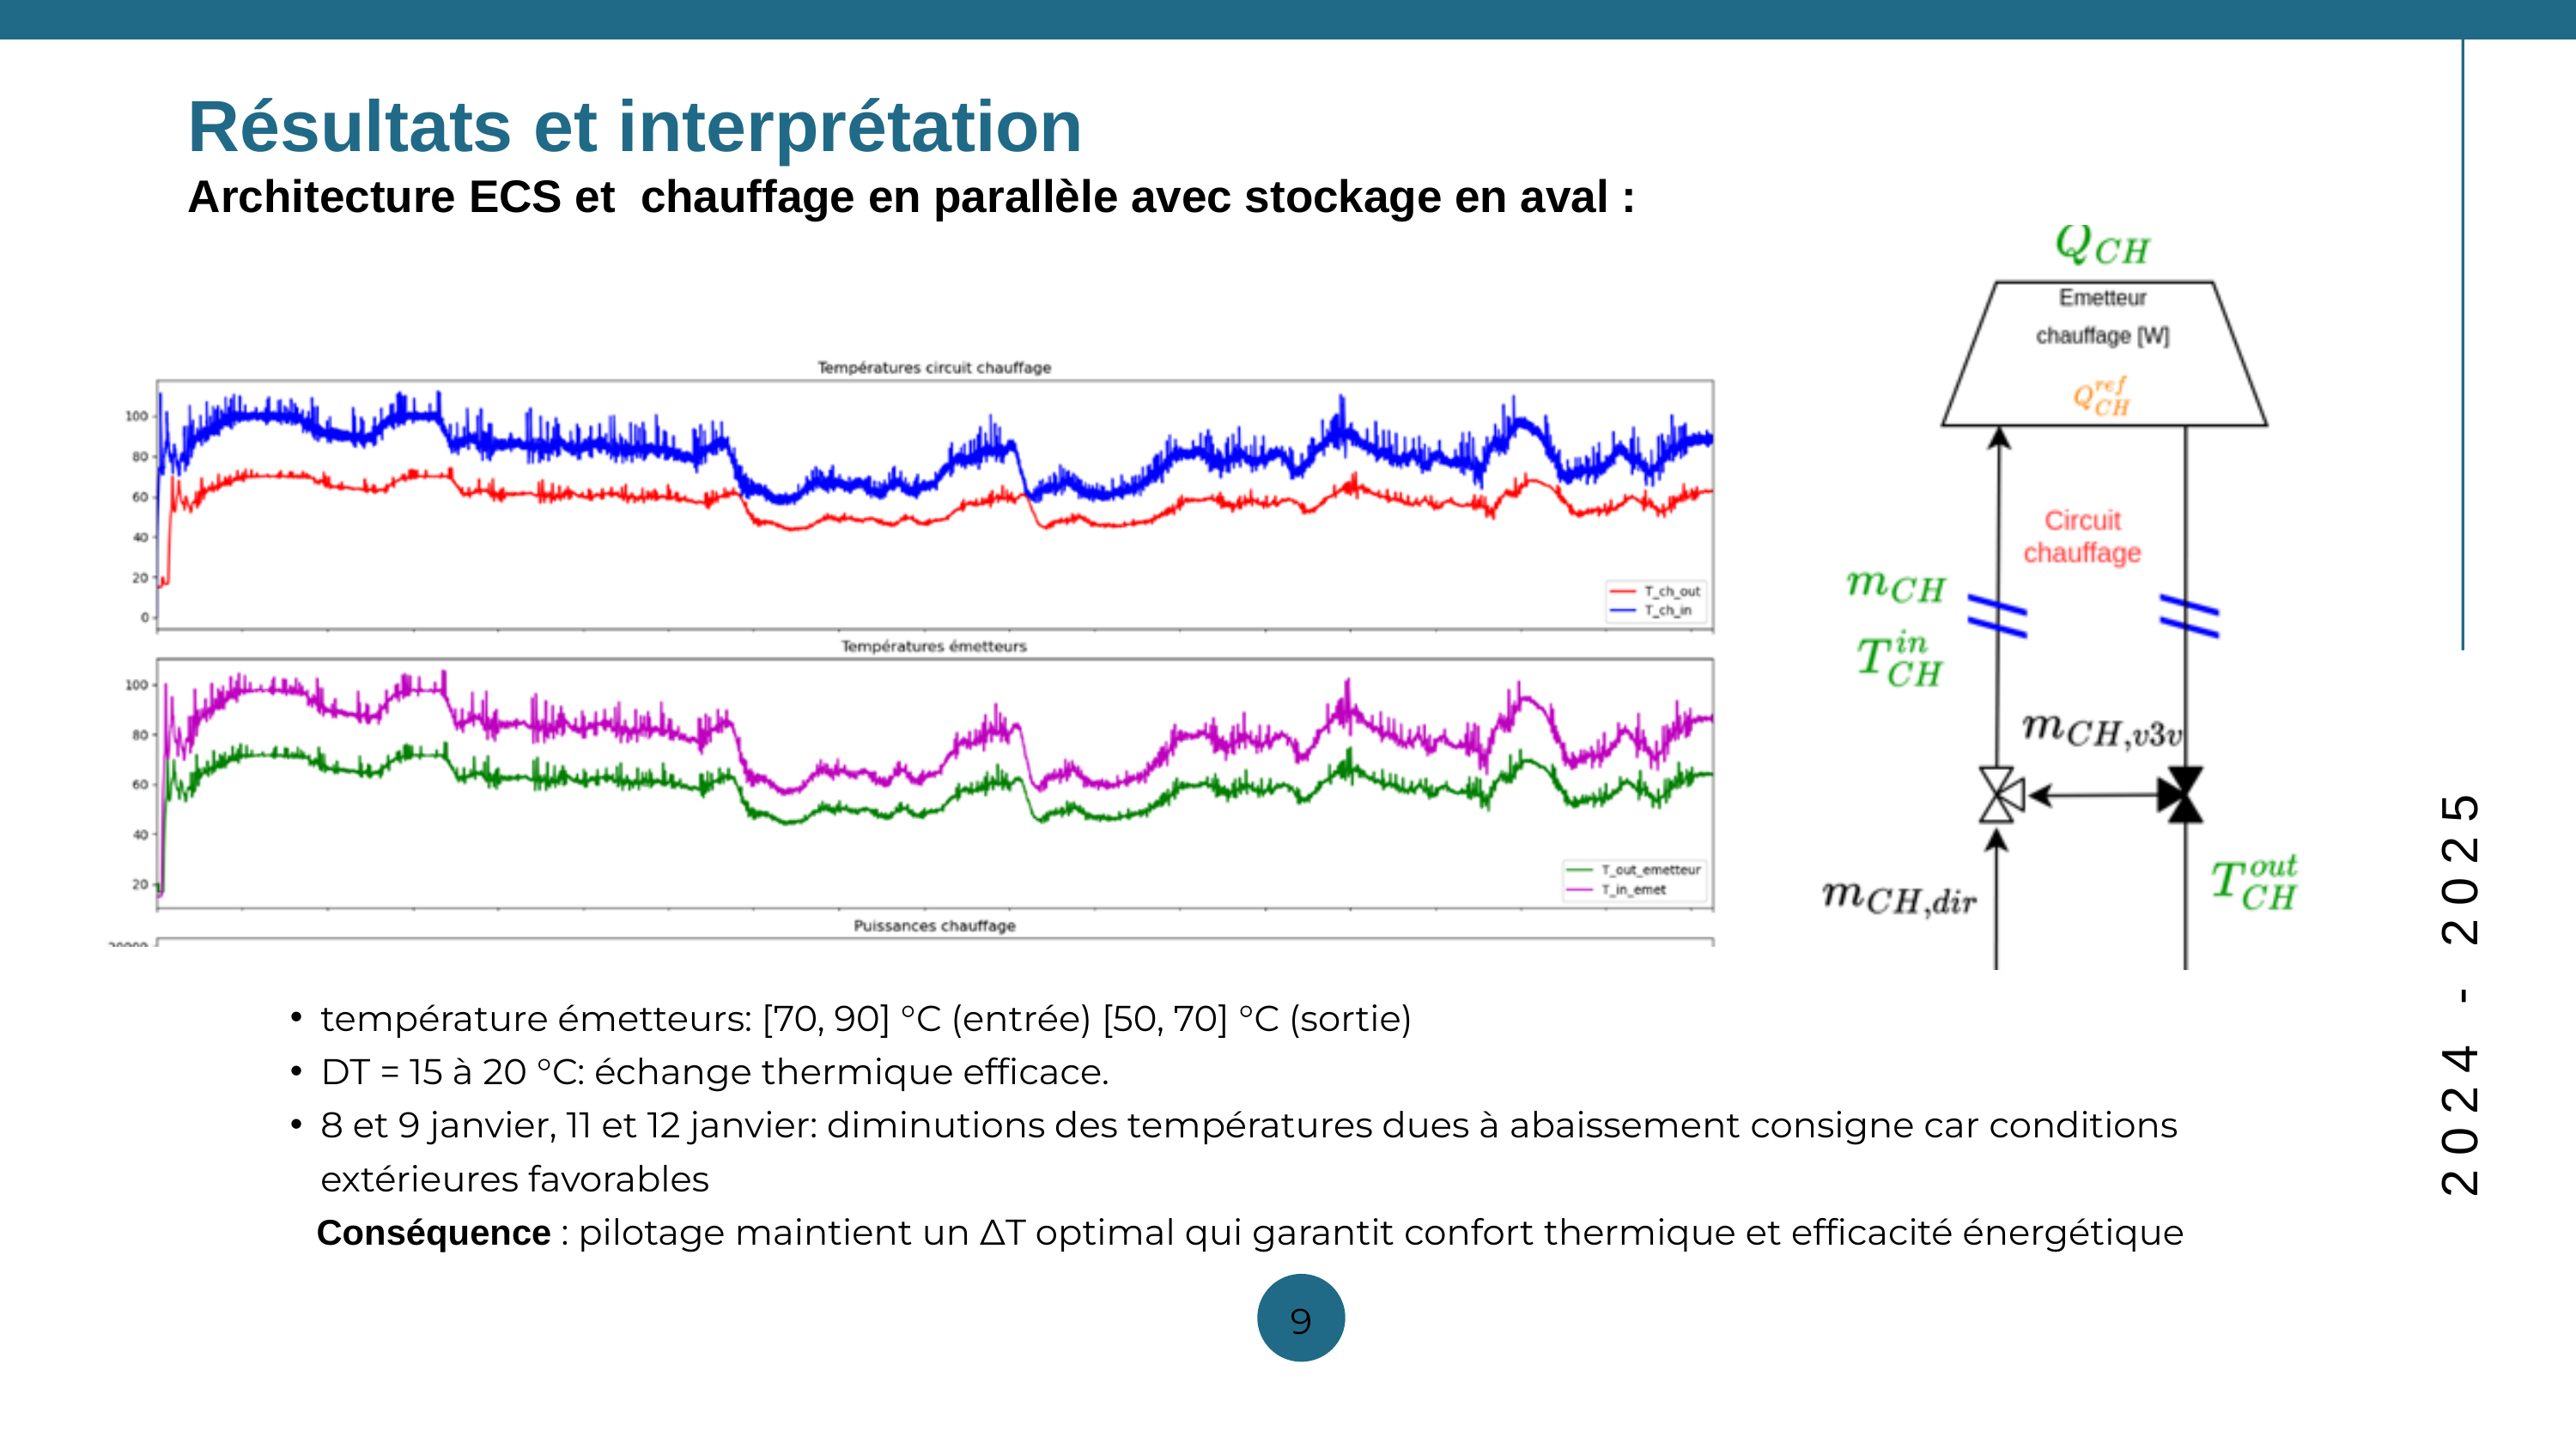

Résultats et interprétation
Architecture ECS et  chauffage en parallèle avec stockage en aval :

2024 - 2025
température émetteurs: [70, 90] °C (entrée) [50, 70] °C (sortie)
DT = 15 à 20 °C: échange thermique efficace.
8 et 9 janvier, 11 et 12 janvier: diminutions des températures dues à abaissement consigne car conditions extérieures favorables
      Conséquence : pilotage maintient un ΔT optimal qui garantit confort thermique et efficacité énergétique

9